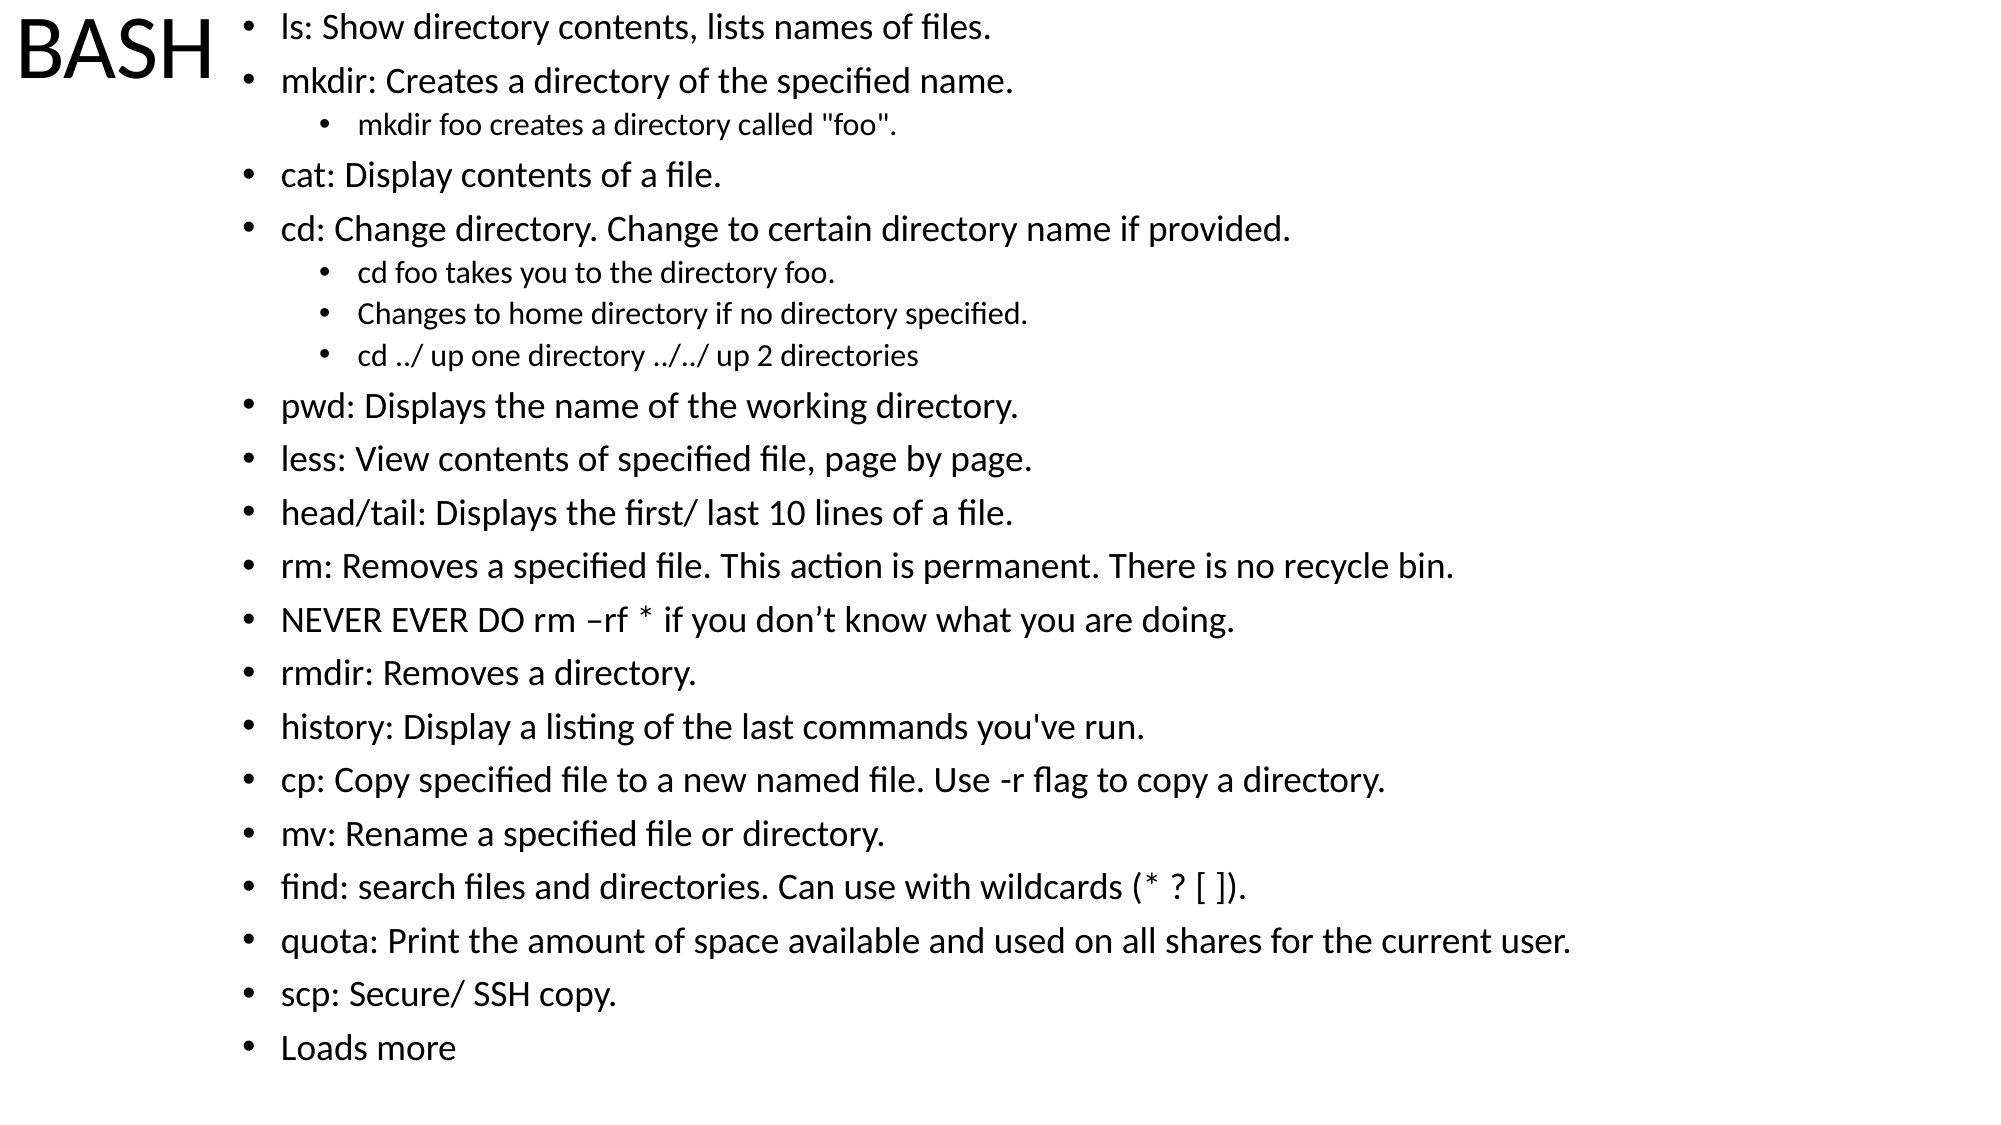

ls: Show directory contents, lists names of files.
mkdir: Creates a directory of the specified name.
mkdir foo creates a directory called "foo".
cat: Display contents of a file.
cd: Change directory. Change to certain directory name if provided.
cd foo takes you to the directory foo.
Changes to home directory if no directory specified.
cd ../ up one directory ../../ up 2 directories
pwd: Displays the name of the working directory.
less: View contents of specified file, page by page.
head/tail: Displays the first/ last 10 lines of a file.
rm: Removes a specified file. This action is permanent. There is no recycle bin.
NEVER EVER DO rm –rf * if you don’t know what you are doing.
rmdir: Removes a directory.
history: Display a listing of the last commands you've run.
cp: Copy specified file to a new named file. Use -r flag to copy a directory.
mv: Rename a specified file or directory.
find: search files and directories. Can use with wildcards (* ? [ ]).
quota: Print the amount of space available and used on all shares for the current user.
scp: Secure/ SSH copy.
Loads more

# BASH